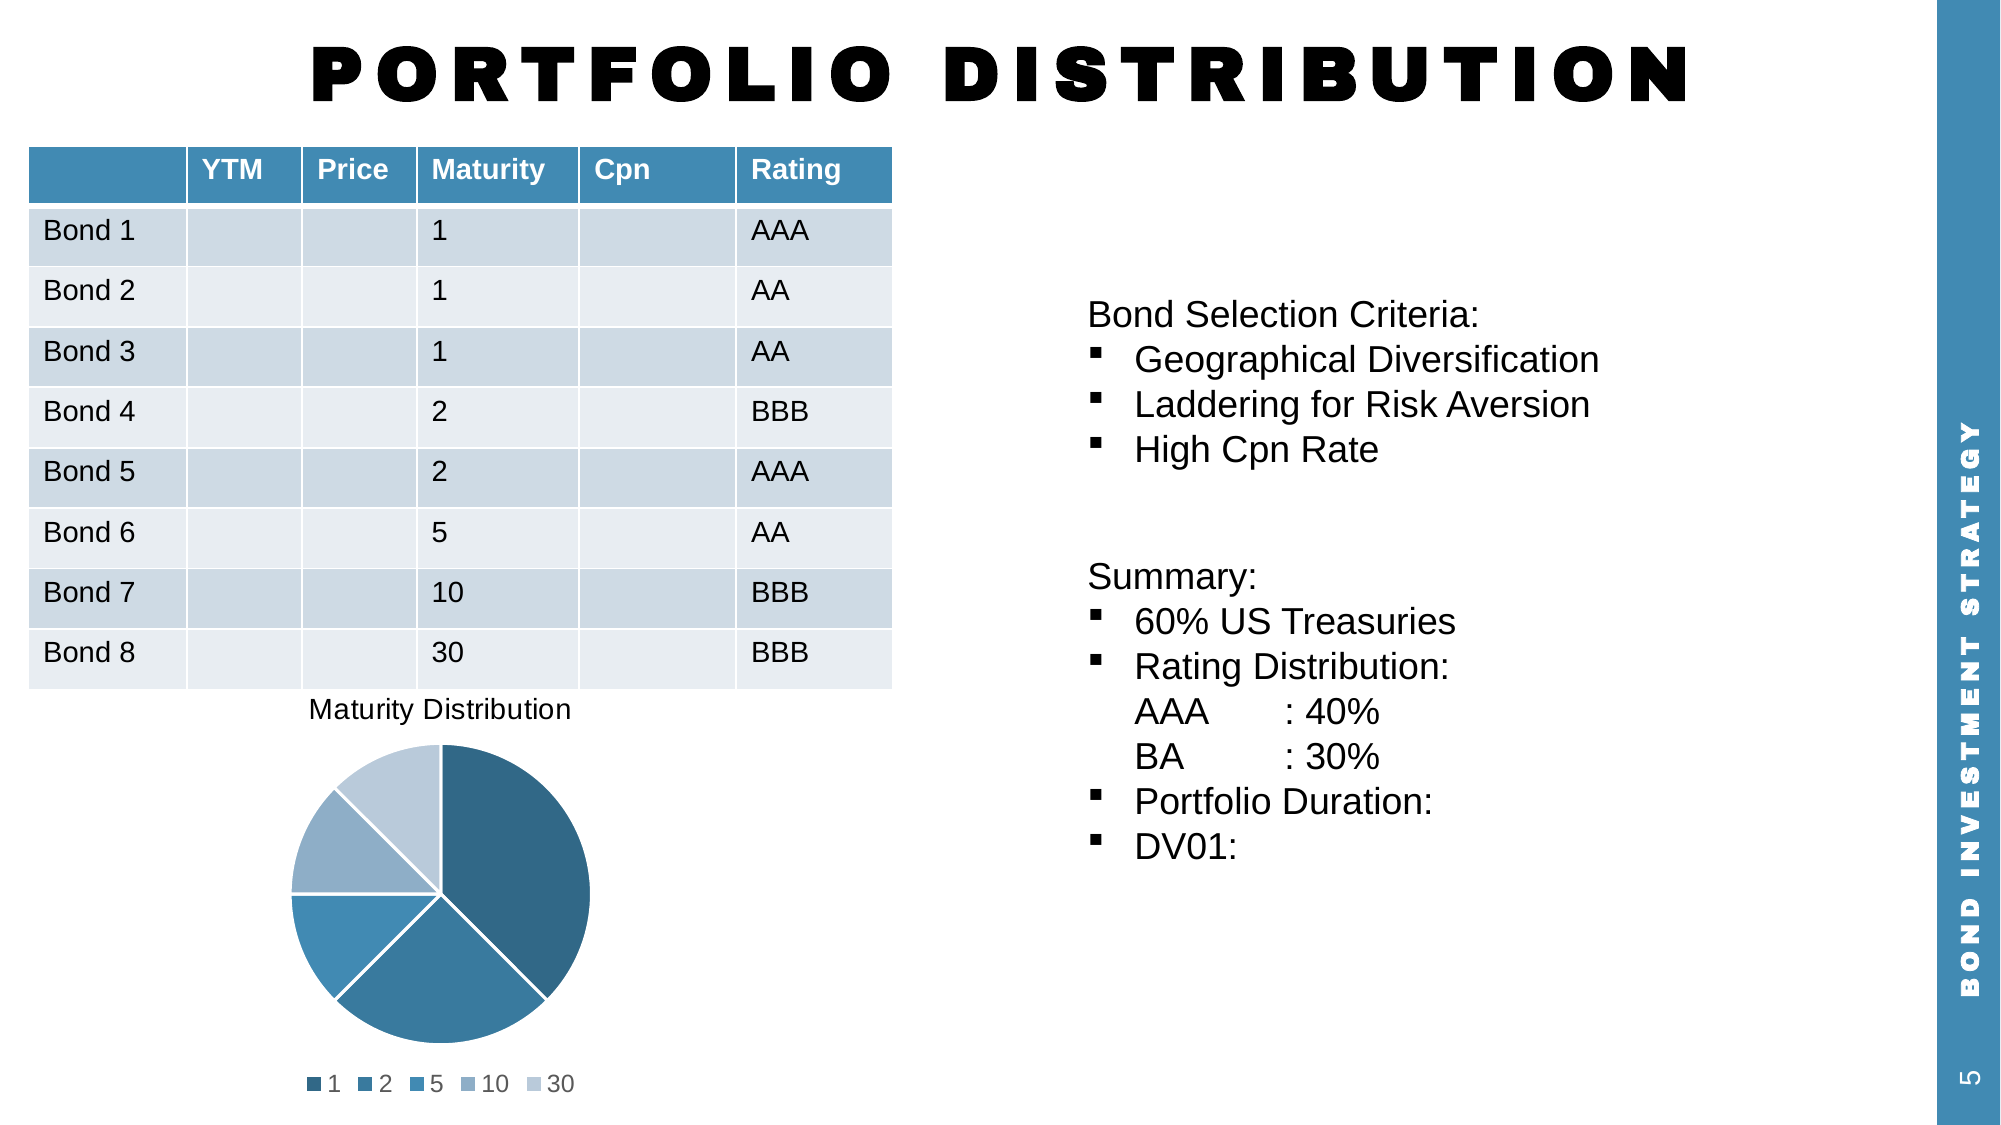

# PORTFOLIO DISTRIBUTION
|  | YTM | Price | Maturity | Cpn | Rating |
| --- | --- | --- | --- | --- | --- |
| Bond 1 |  |  | 1 |  | AAA |
| Bond 2 |  |  | 1 |  | AA |
| Bond 3 |  |  | 1 |  | AA |
| Bond 4 |  |  | 2 |  | BBB |
| Bond 5 |  |  | 2 |  | AAA |
| Bond 6 |  |  | 5 |  | AA |
| Bond 7 |  |  | 10 |  | BBB |
| Bond 8 |  |  | 30 |  | BBB |
Bond Selection Criteria:
Geographical Diversification
Laddering for Risk Aversion
High Cpn Rate
Bond investment strategy
Summary:
60% US Treasuries
Rating Distribution:
AAA	: 40%
BA	: 30%
Portfolio Duration:
DV01:

### Chart: Maturity Distribution

| Category | No |
|---|---|
| 1 | 3.0 |
| 2 | 2.0 |
| 5 | 1.0 |
| 10 | 1.0 |
| 30 | 1.0 |
5